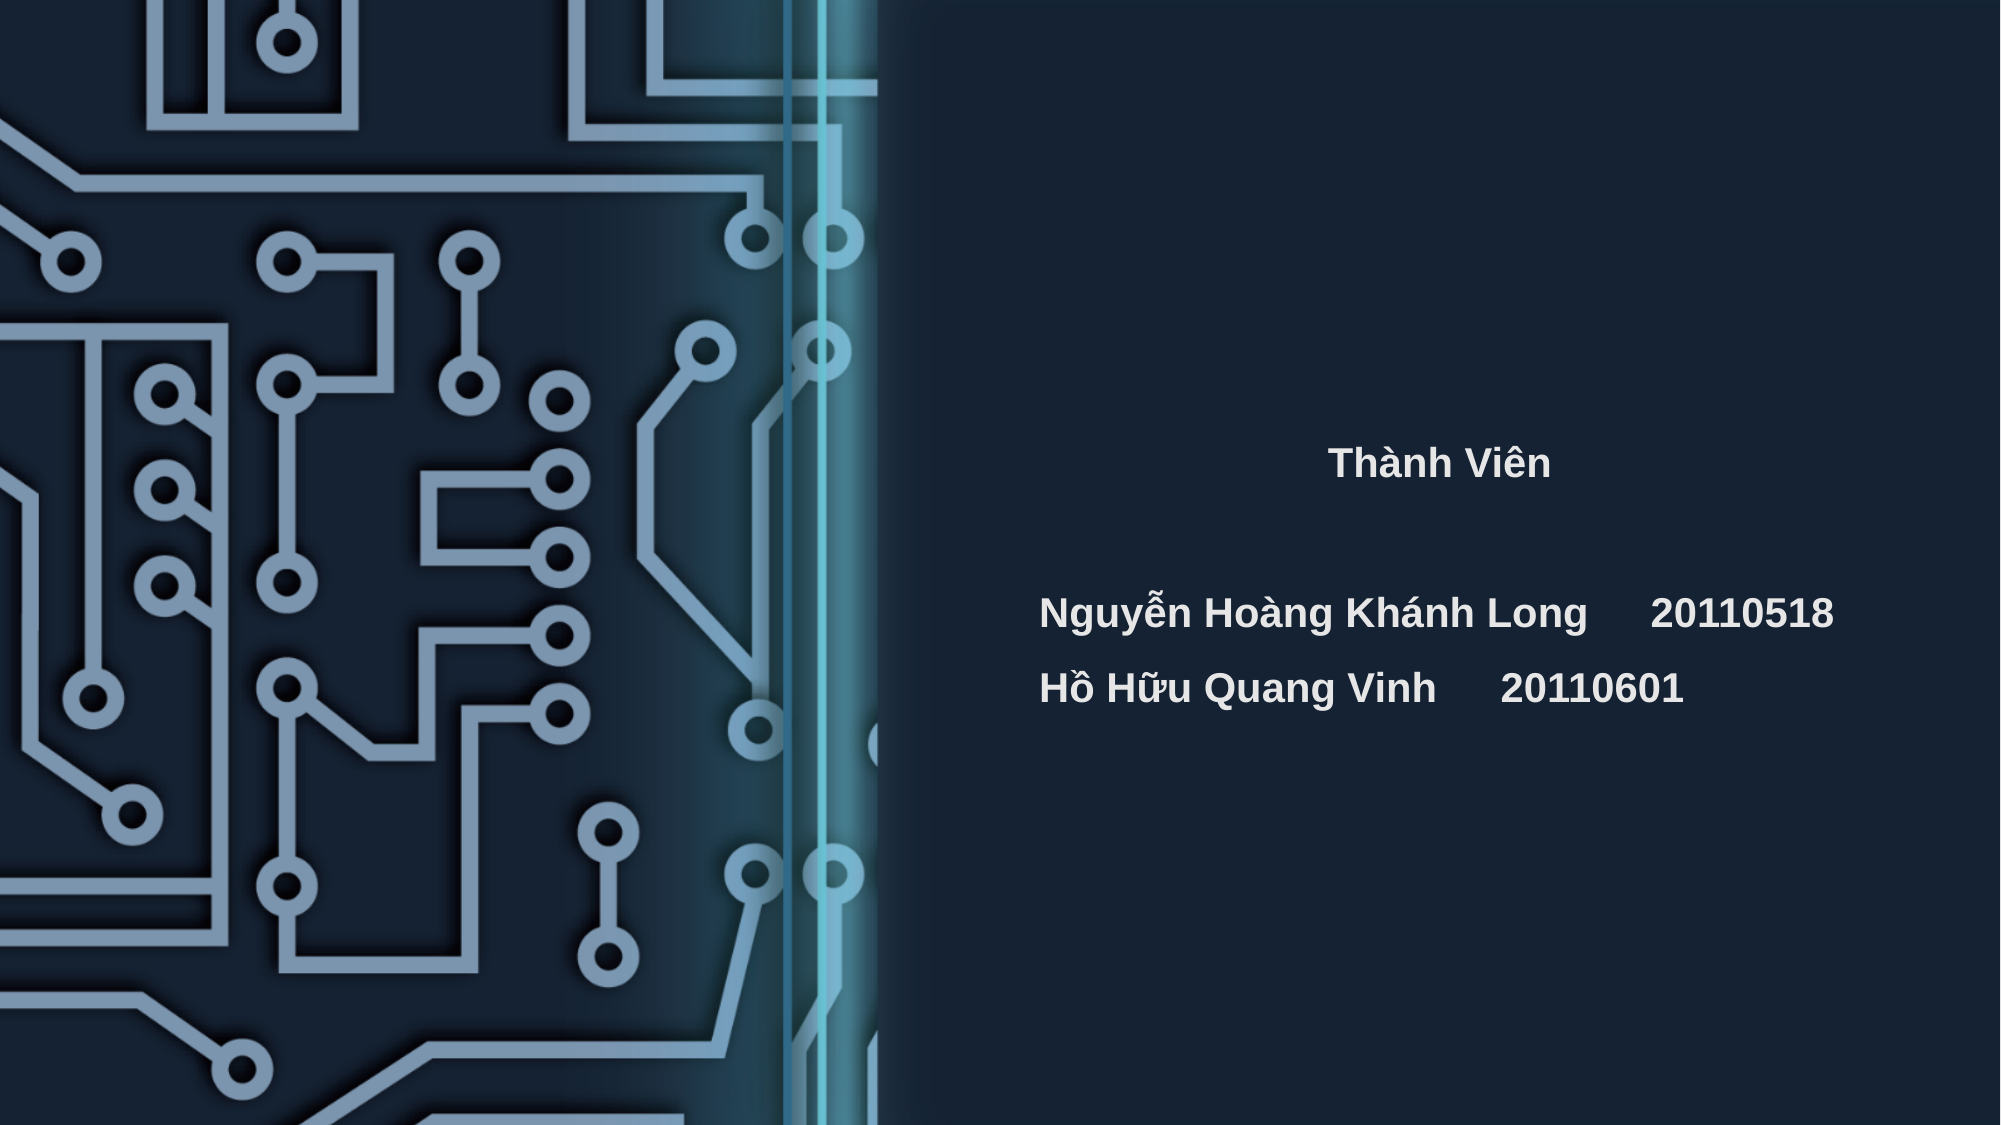

Thành Viên

Nguyễn Hoàng Khánh Long 	 20110518
Hồ Hữu Quang Vinh 	 20110601